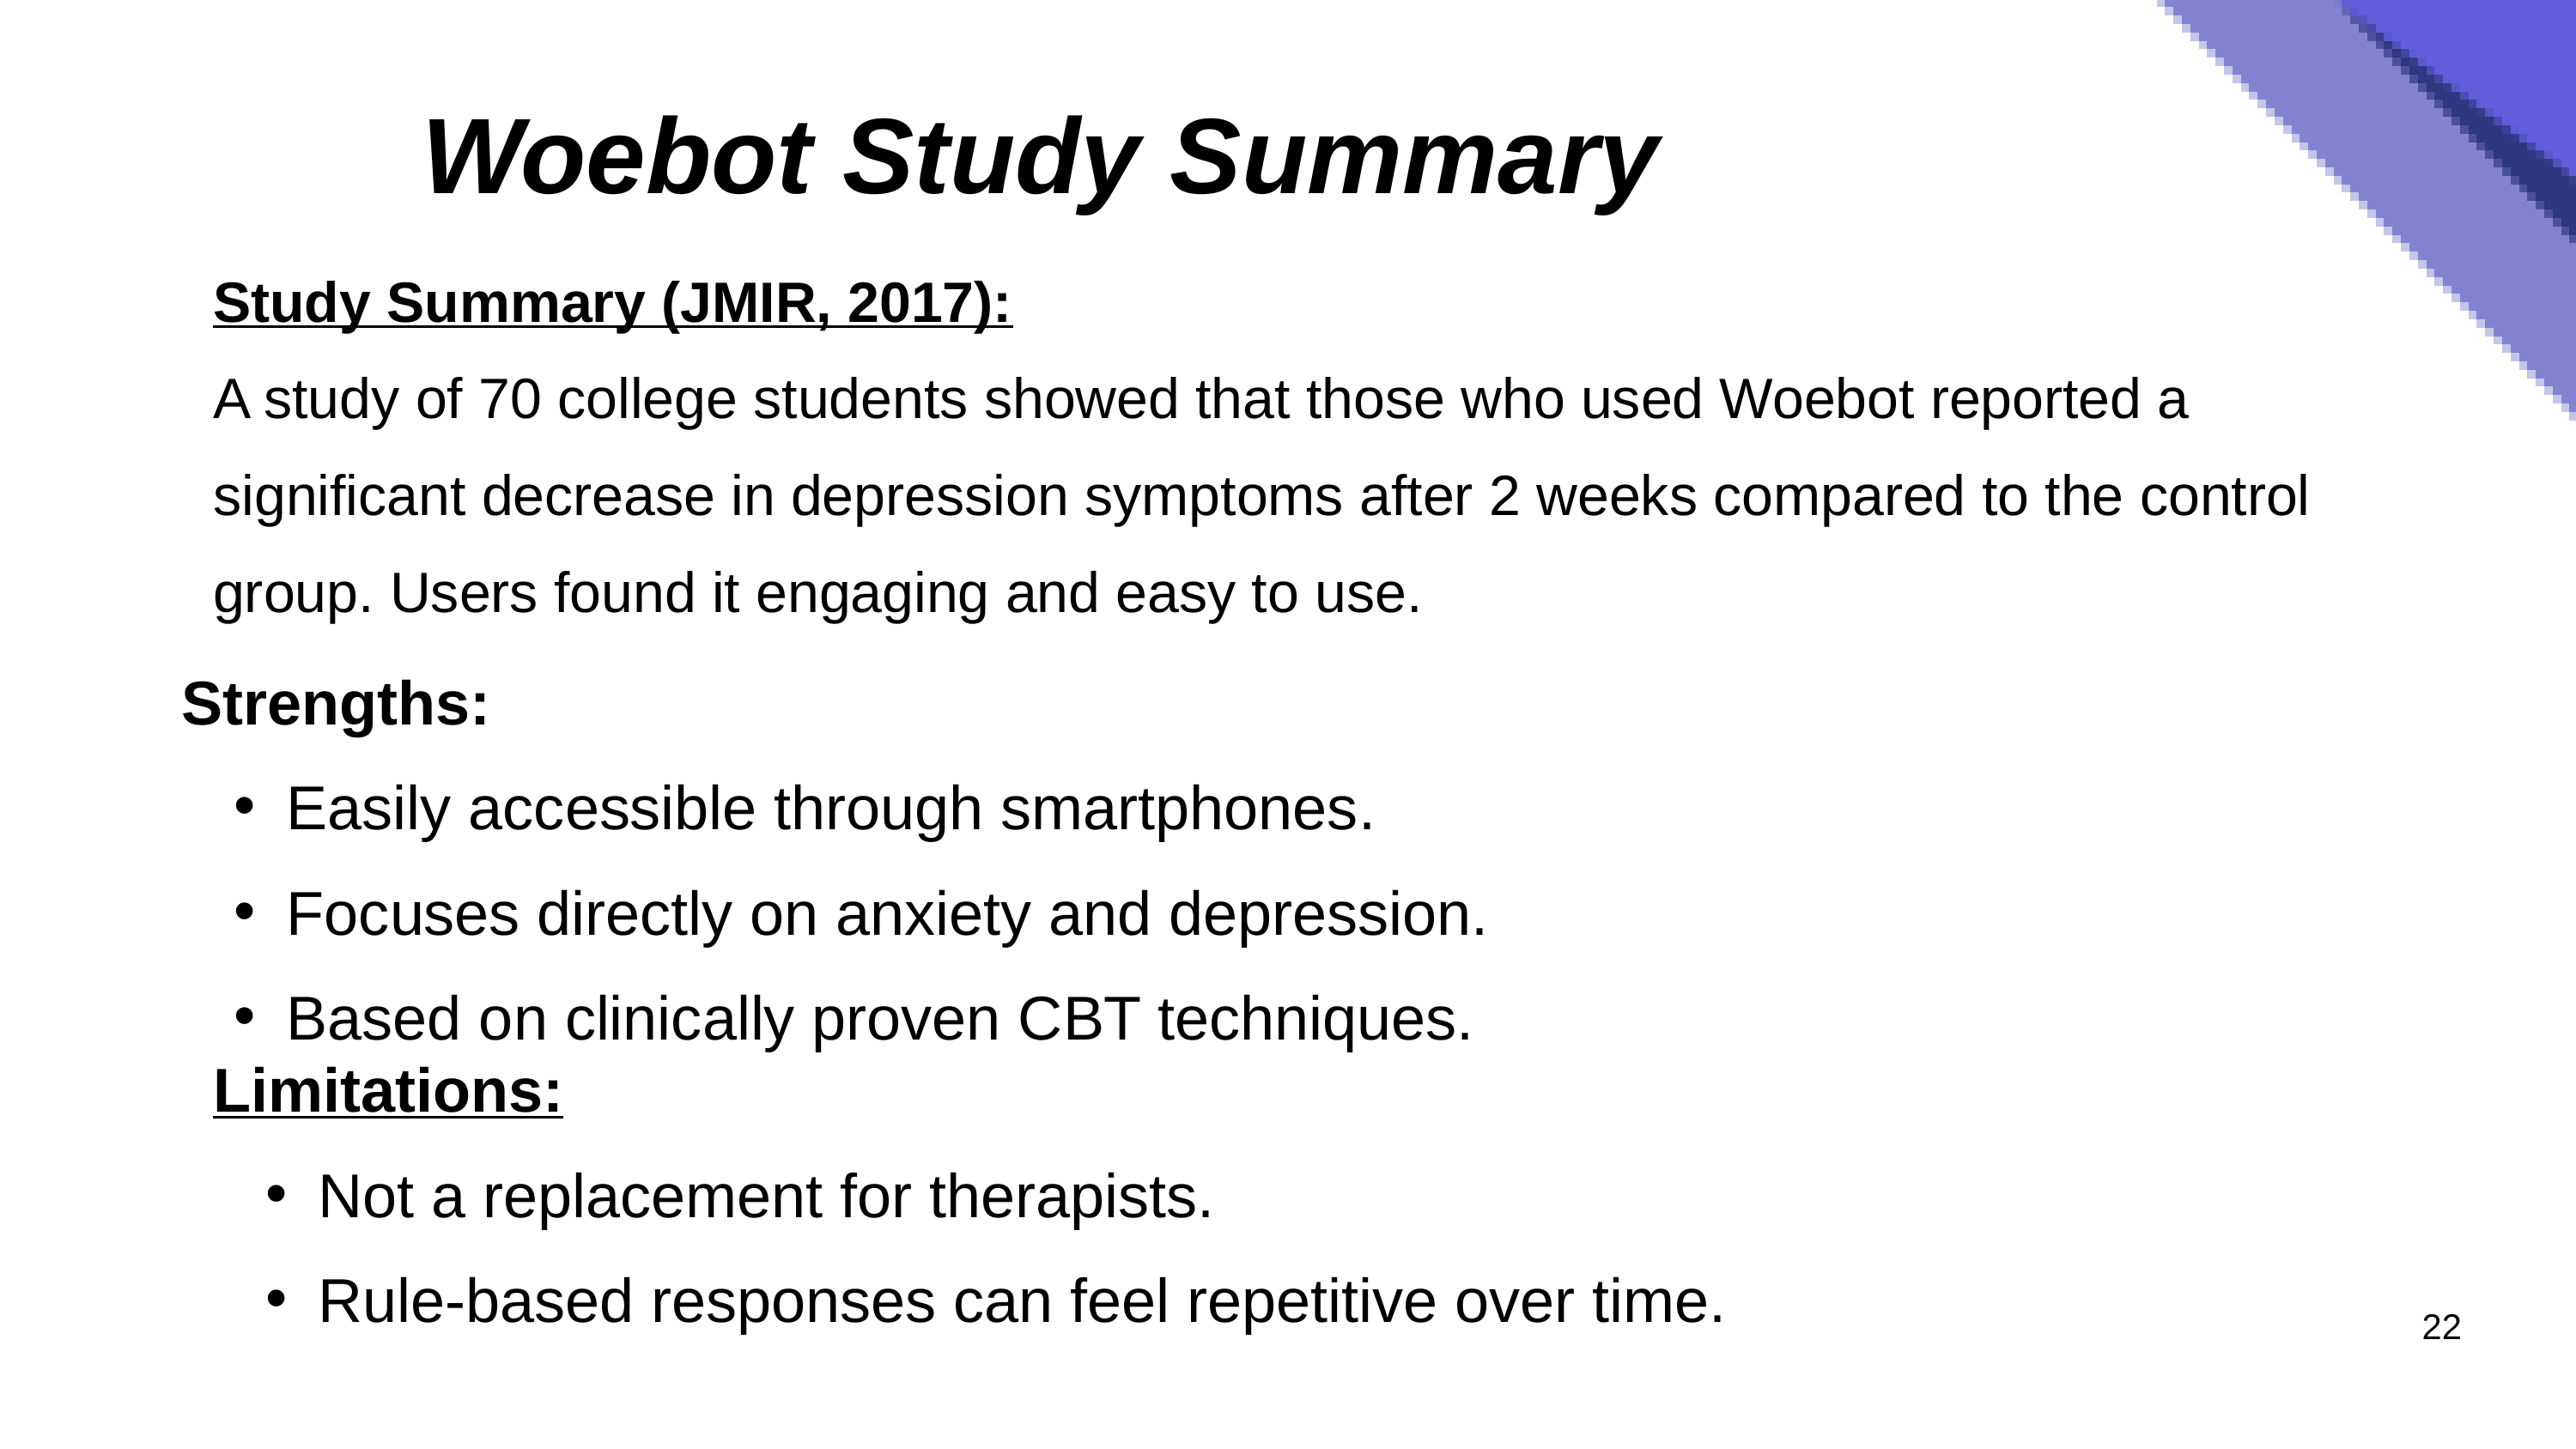

Woebot Study Summary
Study Summary (JMIR, 2017):
A study of 70 college students showed that those who used Woebot reported a significant decrease in depression symptoms after 2 weeks compared to the control group. Users found it engaging and easy to use.
Strengths:
Easily accessible through smartphones.
Focuses directly on anxiety and depression.
Based on clinically proven CBT techniques.
Limitations:
Not a replacement for therapists.
Rule-based responses can feel repetitive over time.
22